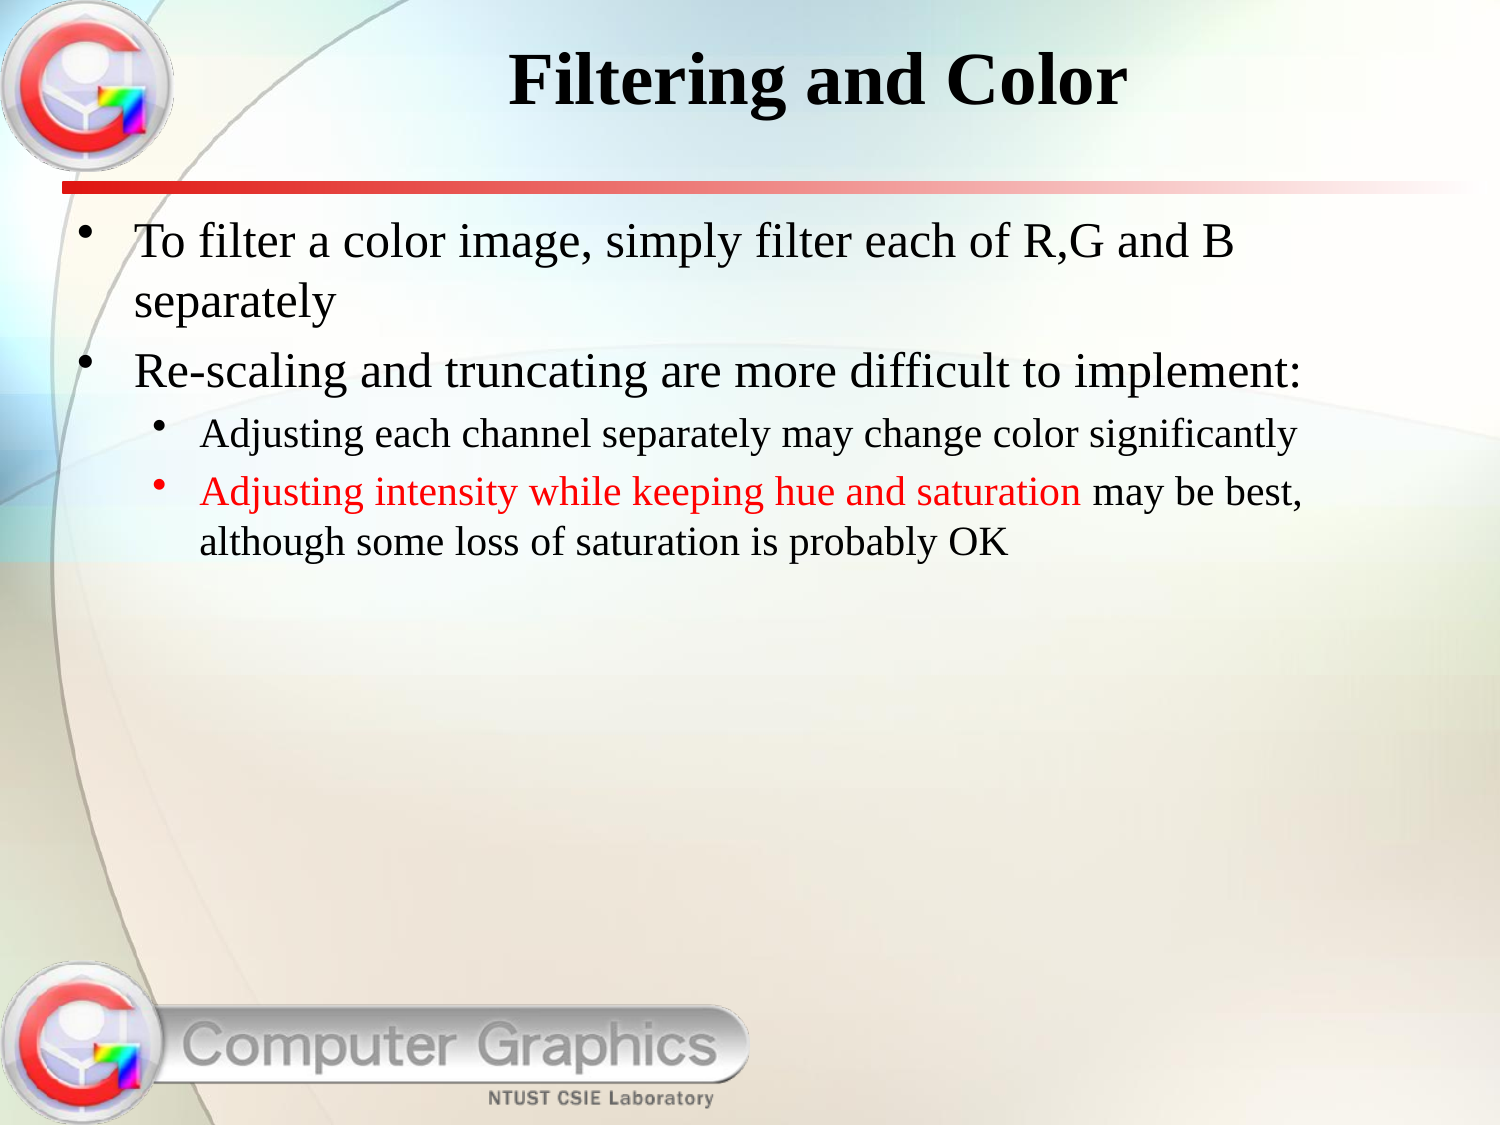

# Filtering and Color
To filter a color image, simply filter each of R,G and B separately
Re-scaling and truncating are more difficult to implement:
Adjusting each channel separately may change color significantly
Adjusting intensity while keeping hue and saturation may be best, although some loss of saturation is probably OK